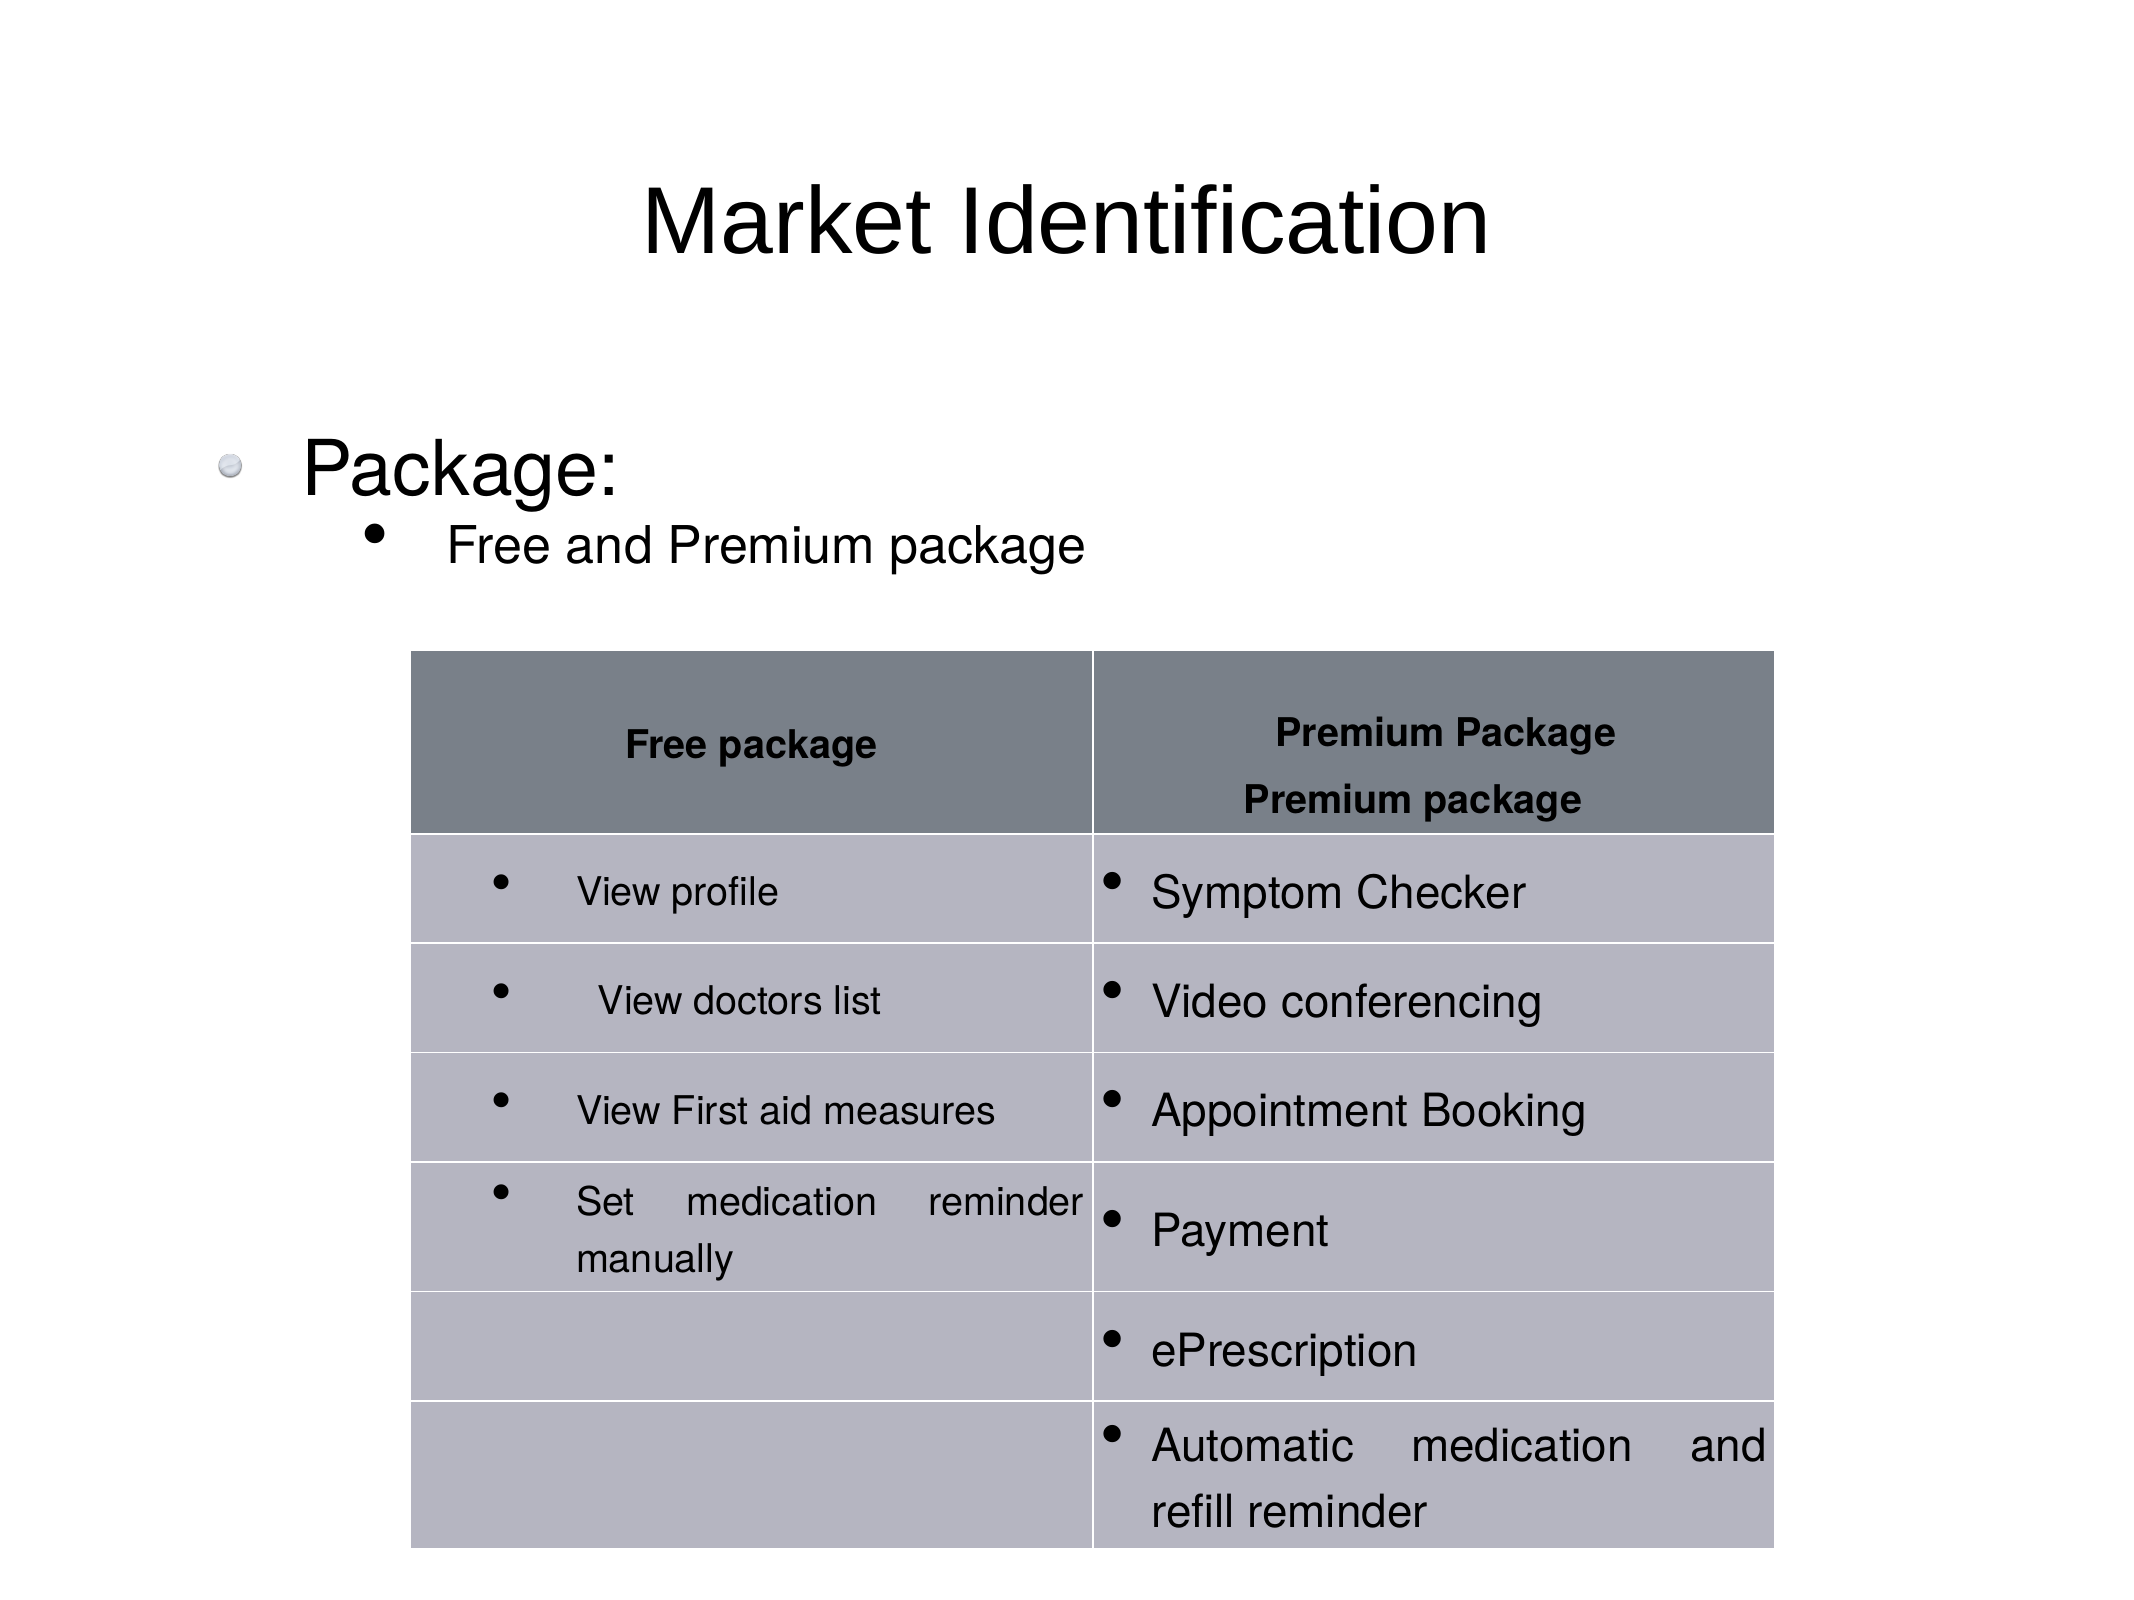

# Market Identification
Package:
Free and Premium package

| Free package | Premium Package Premium package |
| --- | --- |
| View profile | Symptom Checker |
| View doctors list | Video conferencing |
| View First aid measures | Appointment Booking |
| Set medication reminder manually | Payment |
|  | ePrescription |
|  | Automatic medication and refill reminder |